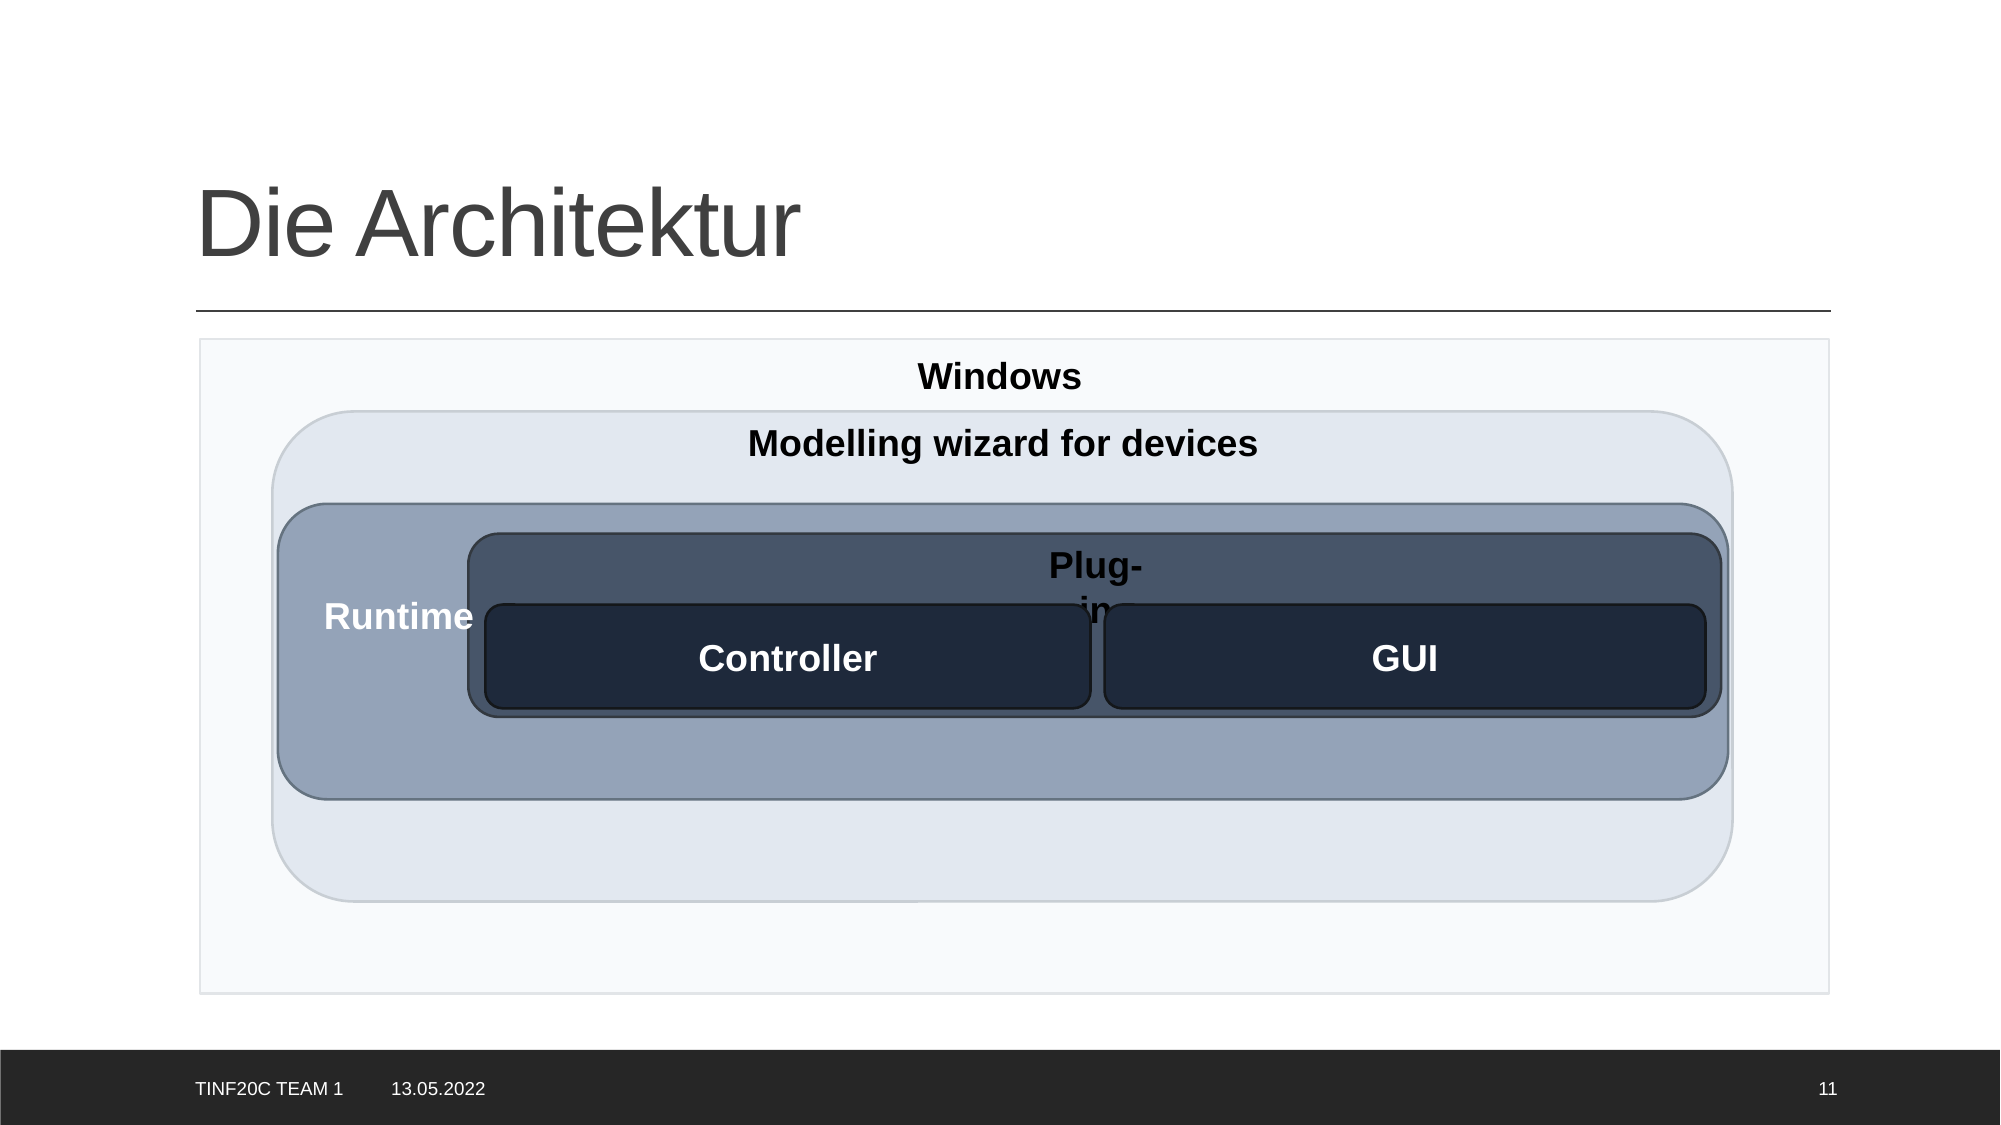

# Die Architektur

Windows
Modelling wizard for devices

Plug-in

Runtime
GUI
Controller
TINF20C Team 1         13.05.2022
11